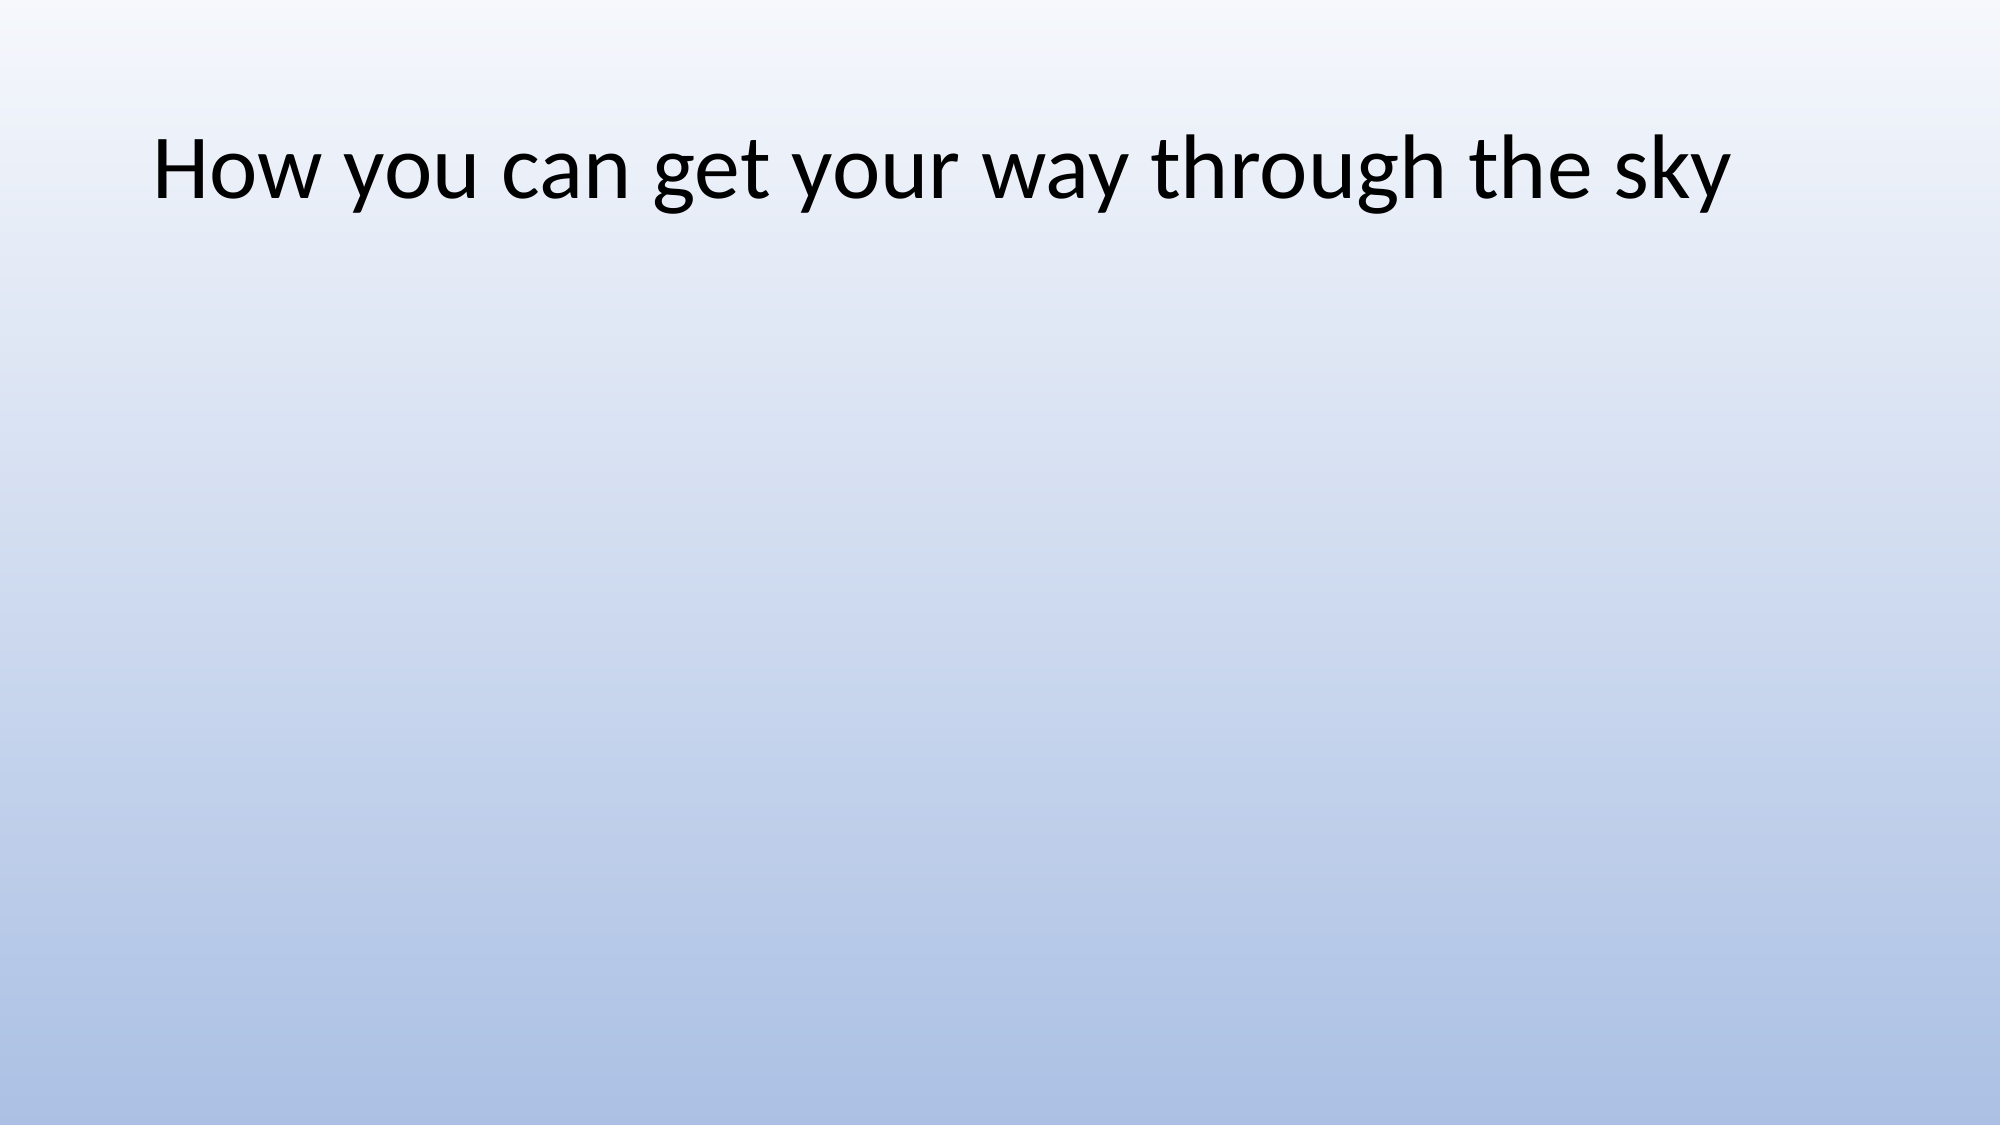

# How you can get your way through the sky